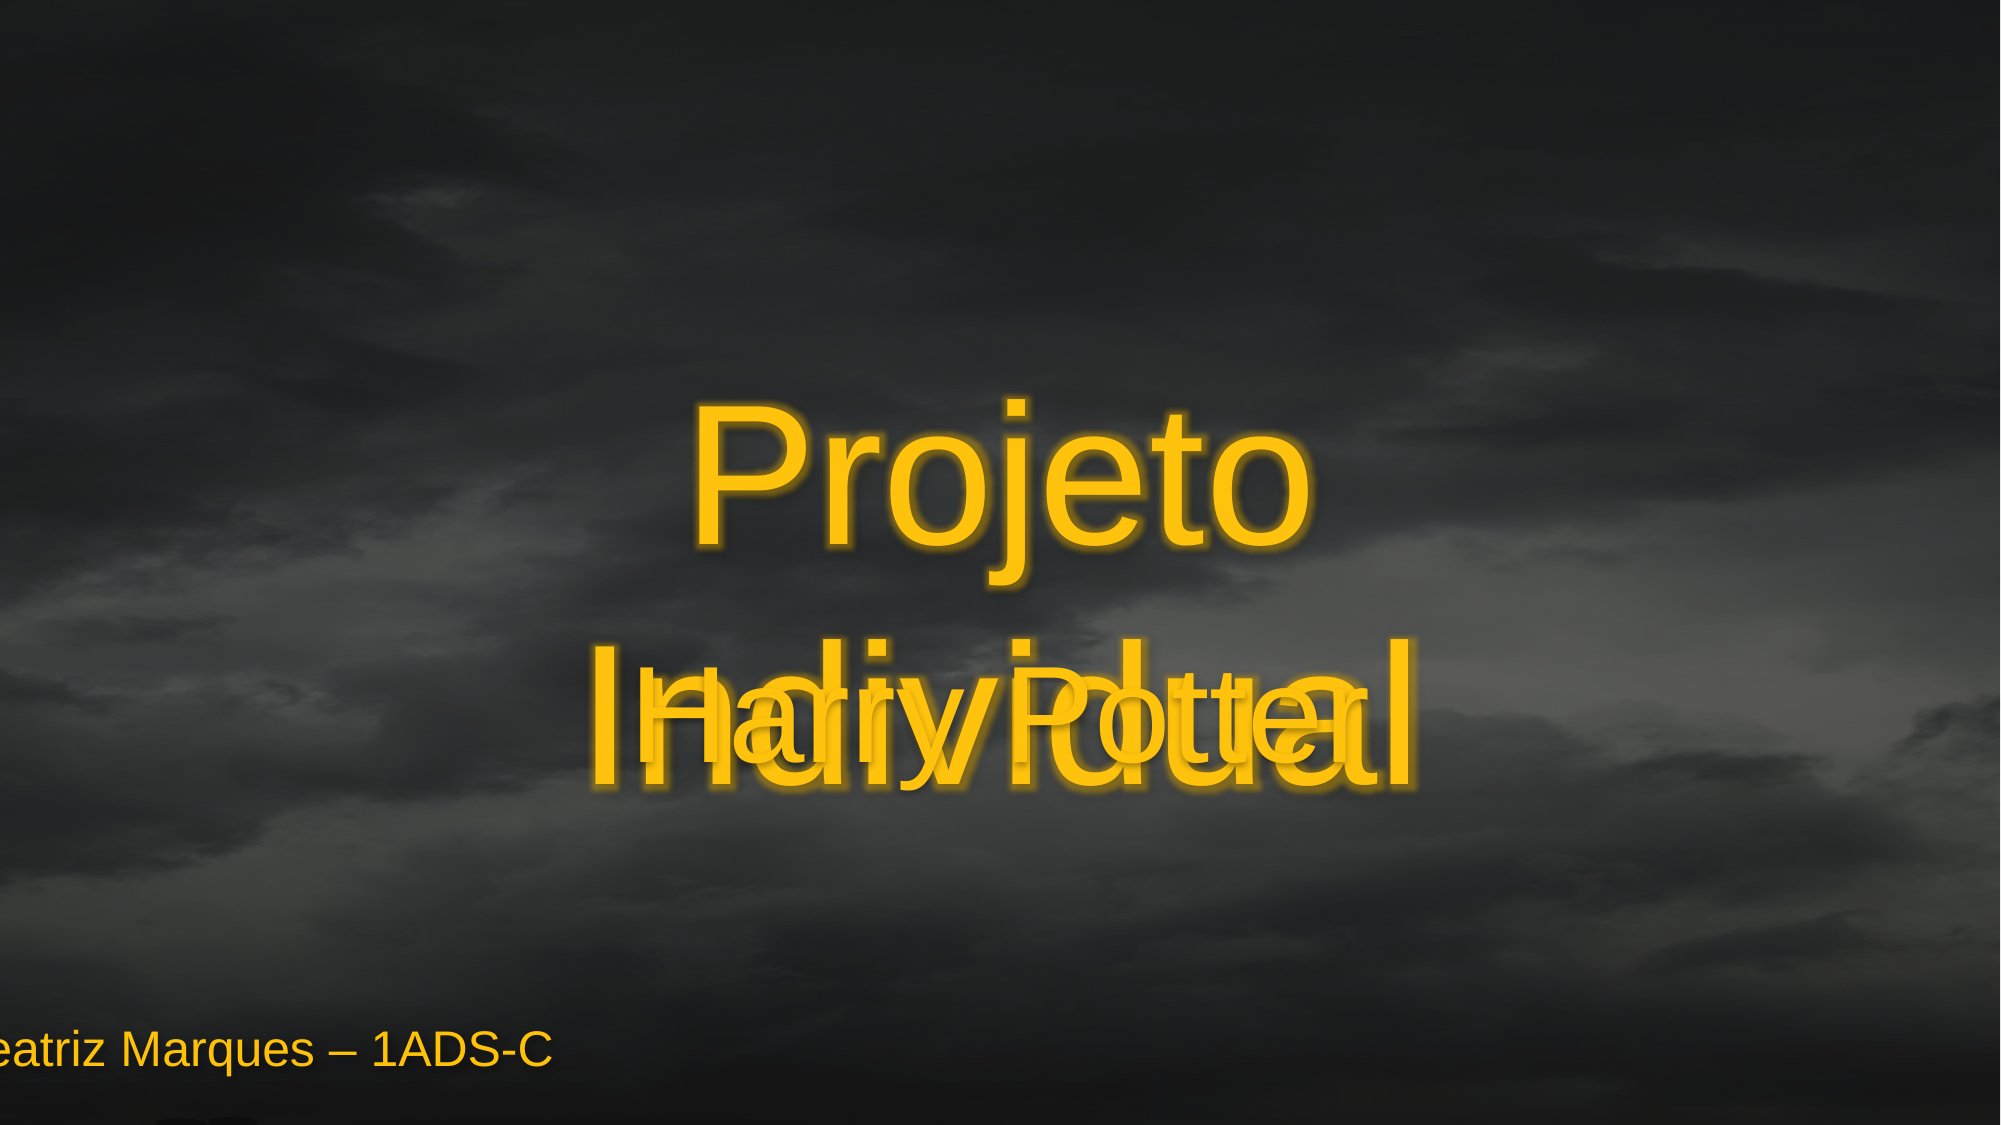

Projeto Individual
Harry Potter

Beatriz Marques – 1ADS-C